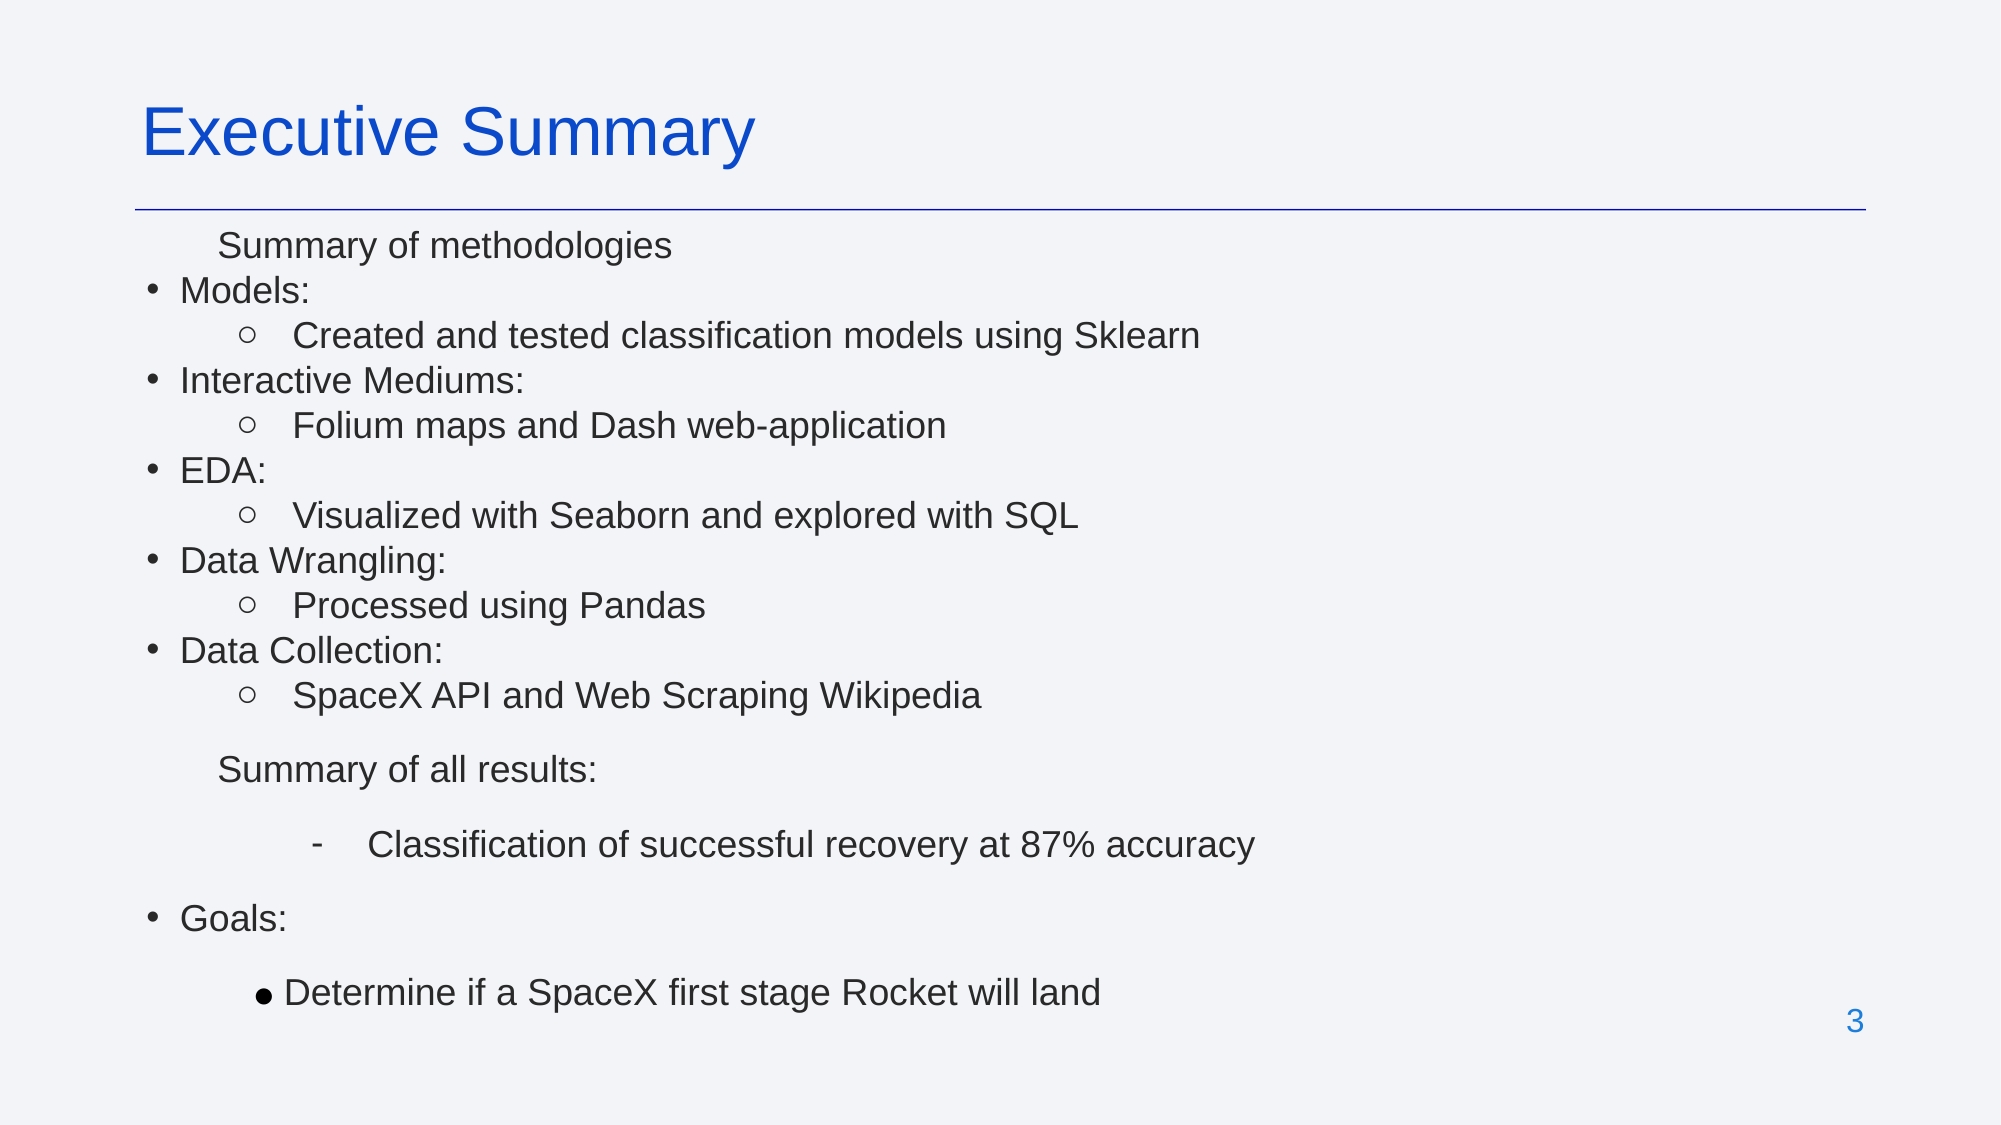

Executive Summary
Summary of methodologies
Models:
Created and tested classification models using Sklearn
Interactive Mediums:
Folium maps and Dash web-application
EDA:
Visualized with Seaborn and explored with SQL
Data Wrangling:
Processed using Pandas
Data Collection:
SpaceX API and Web Scraping Wikipedia
Summary of all results:
Classification of successful recovery at 87% accuracy
Goals:
Determine if a SpaceX first stage Rocket will land
3